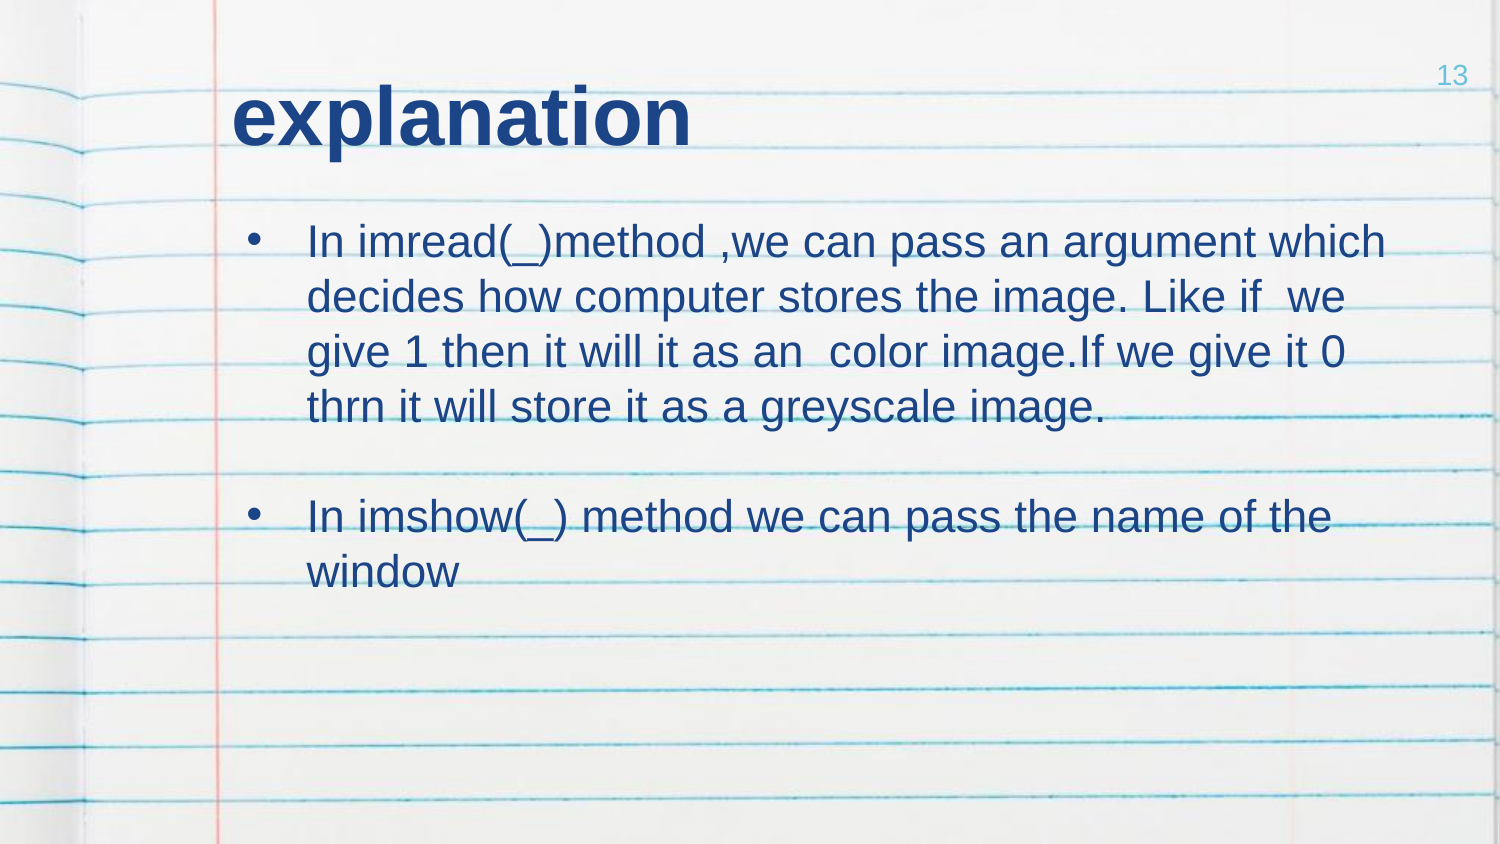

# explanation
13
In imread(_)method ,we can pass an argument which decides how computer stores the image. Like if  we give 1 then it will it as an  color image.If we give it 0 thrn it will store it as a greyscale image.

In imshow(_) method we can pass the name of the window